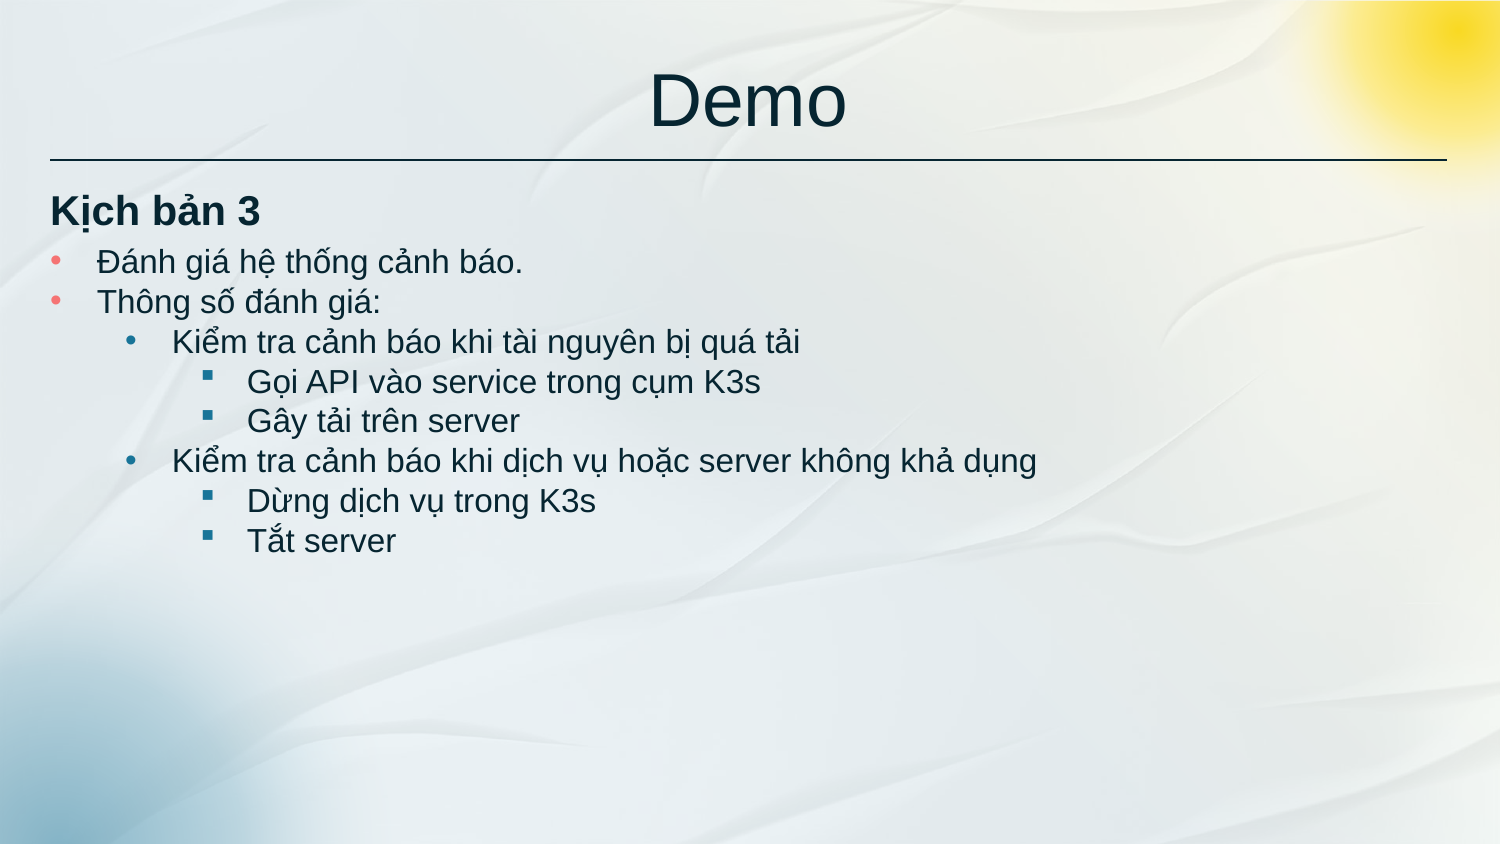

Demo
Kịch bản 3
Đánh giá hệ thống cảnh báo.
Thông số đánh giá:
Kiểm tra cảnh báo khi tài nguyên bị quá tải
Gọi API vào service trong cụm K3s
Gây tải trên server
Kiểm tra cảnh báo khi dịch vụ hoặc server không khả dụng
Dừng dịch vụ trong K3s
Tắt server